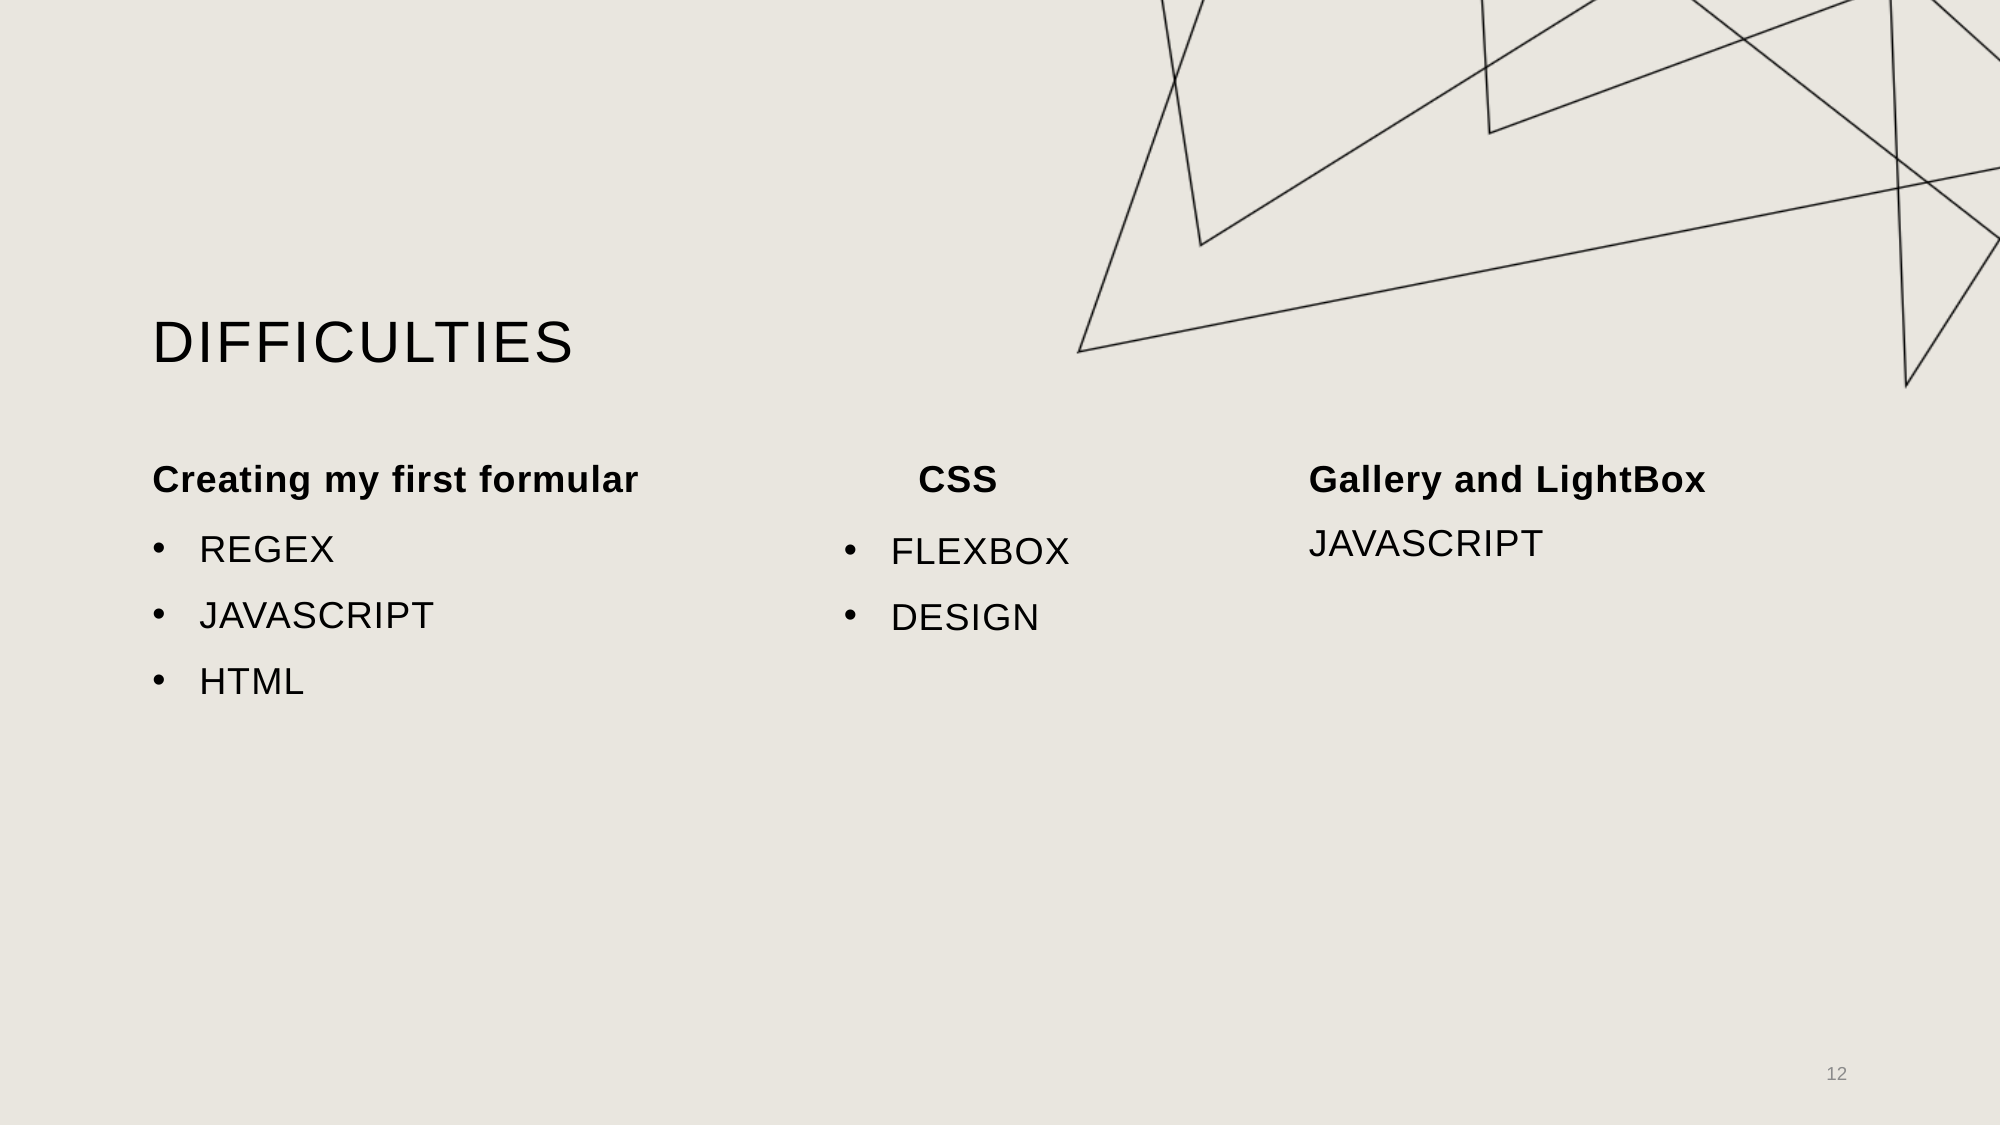

# difficulties
CSS
Creating my first formular
Gallery and LightBox
REGEX
JAVASCRIPT
HTML

FLEXBOX
DESIGN

JAVASCRIPT
12